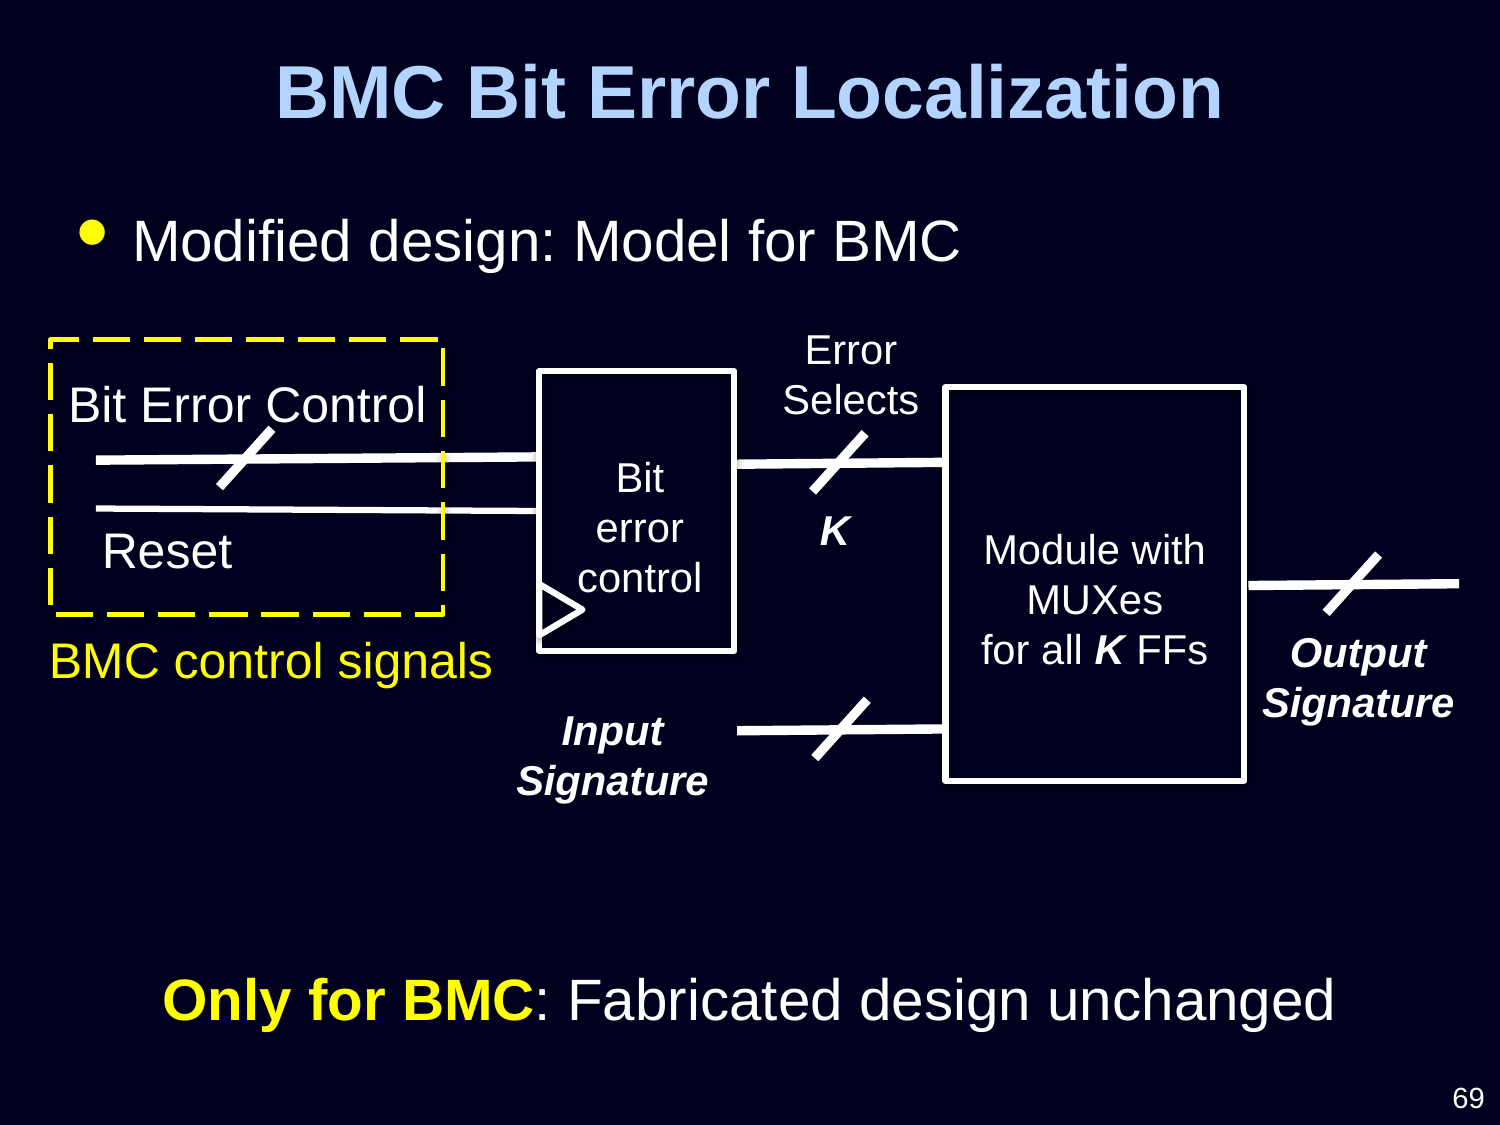

BMC Bit Error Localization
Modified design: Model for BMC
Error
Selects

Bit Error Control

Bit error control
K
Reset
Module with MUXes
for all K FFs

Output
Signature
BMC control signals
Input
Signature
Only for BMC: Fabricated design unchanged
69